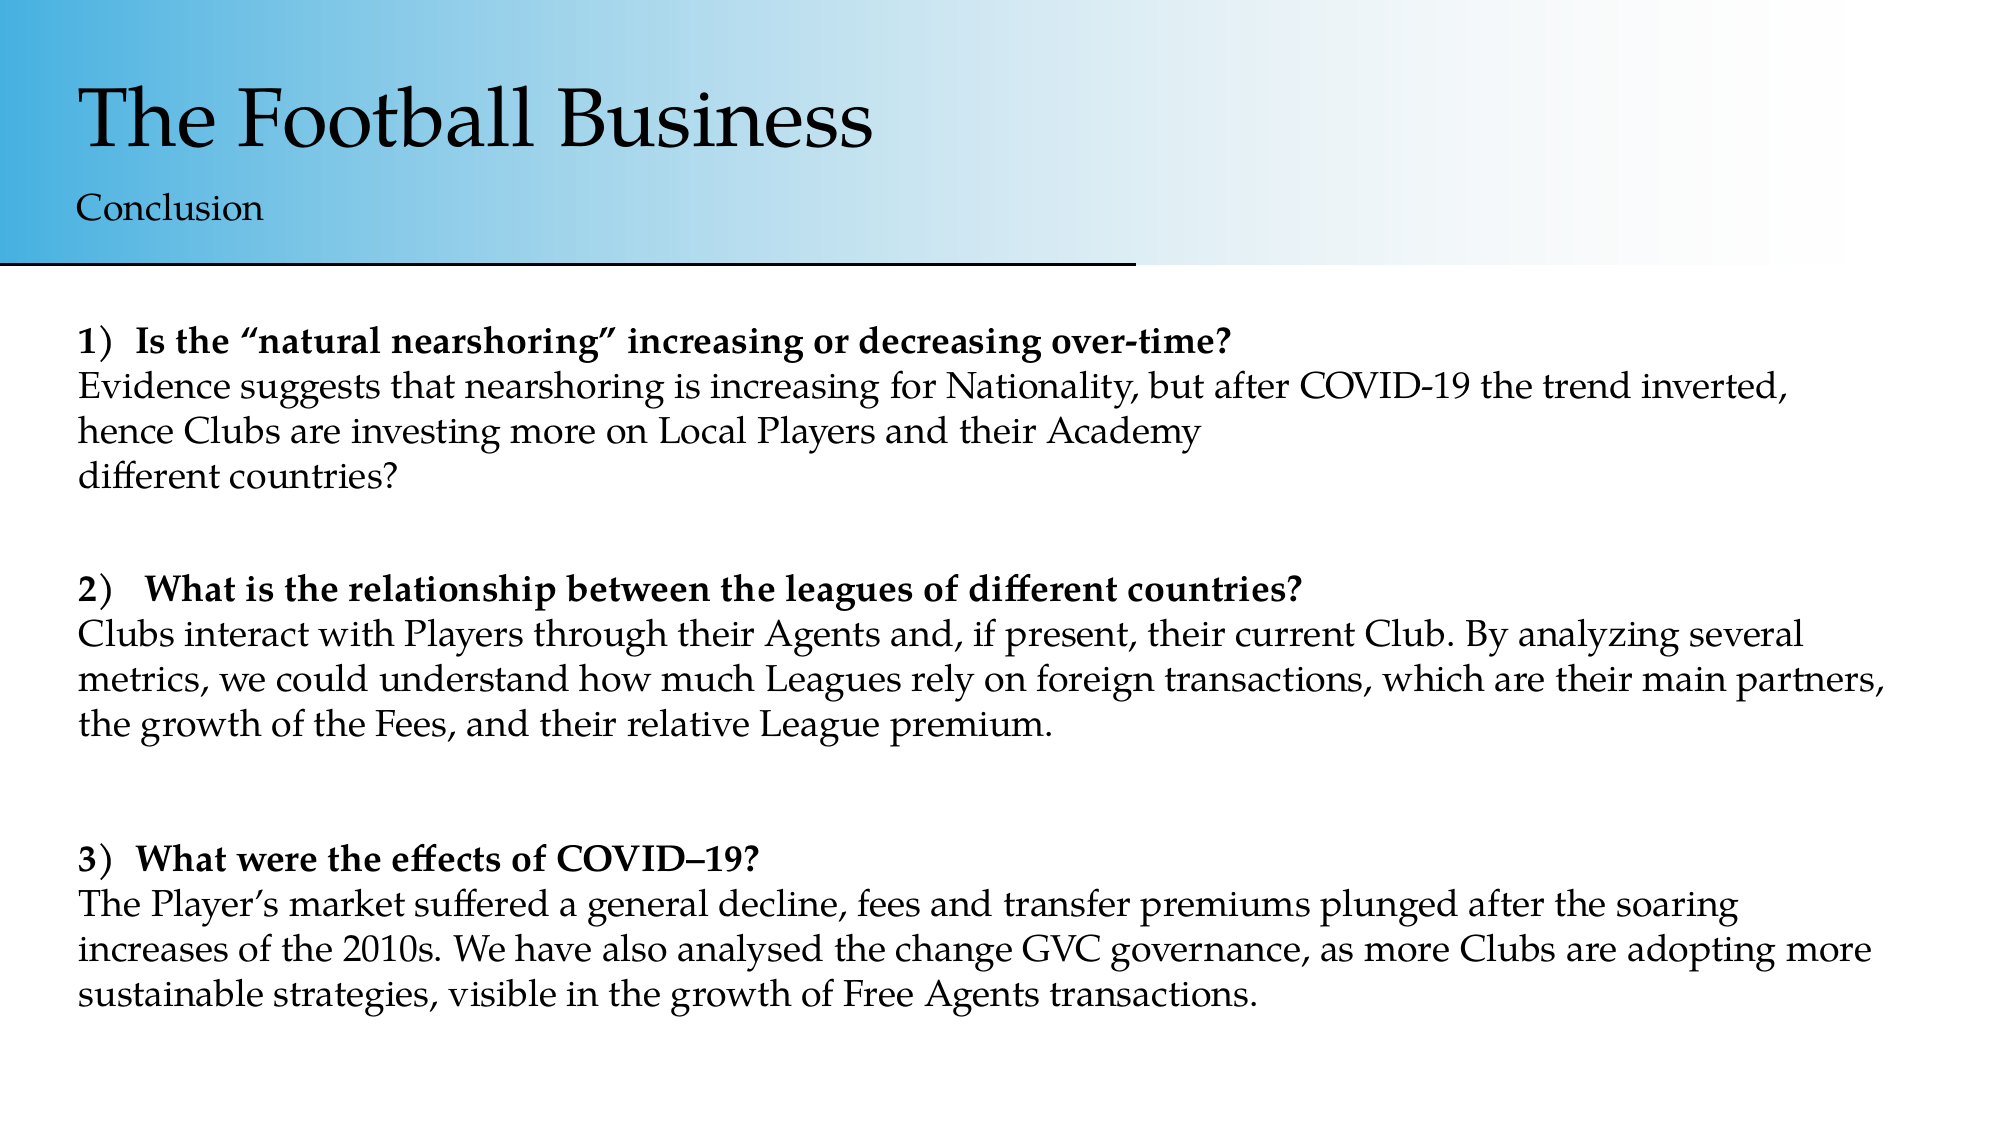

The Football Business
Conclusion
Is the “natural nearshoring” increasing or decreasing over-time?
Evidence suggests that nearshoring is increasing for Nationality, but after COVID-19 the trend inverted, hence Clubs are investing more on Local Players and their Academy
different countries?

2)   What is the relationship between the leagues of different countries?
Clubs interact with Players through their Agents and, if present, their current Club. By analyzing several metrics, we could understand how much Leagues rely on foreign transactions, which are their main partners, the growth of the Fees, and their relative League premium.

What were the effects of COVID–19?
The Player’s market suffered a general decline, fees and transfer premiums plunged after the soaring increases of the 2010s. We have also analysed the change GVC governance, as more Clubs are adopting more sustainable strategies, visible in the growth of Free Agents transactions.